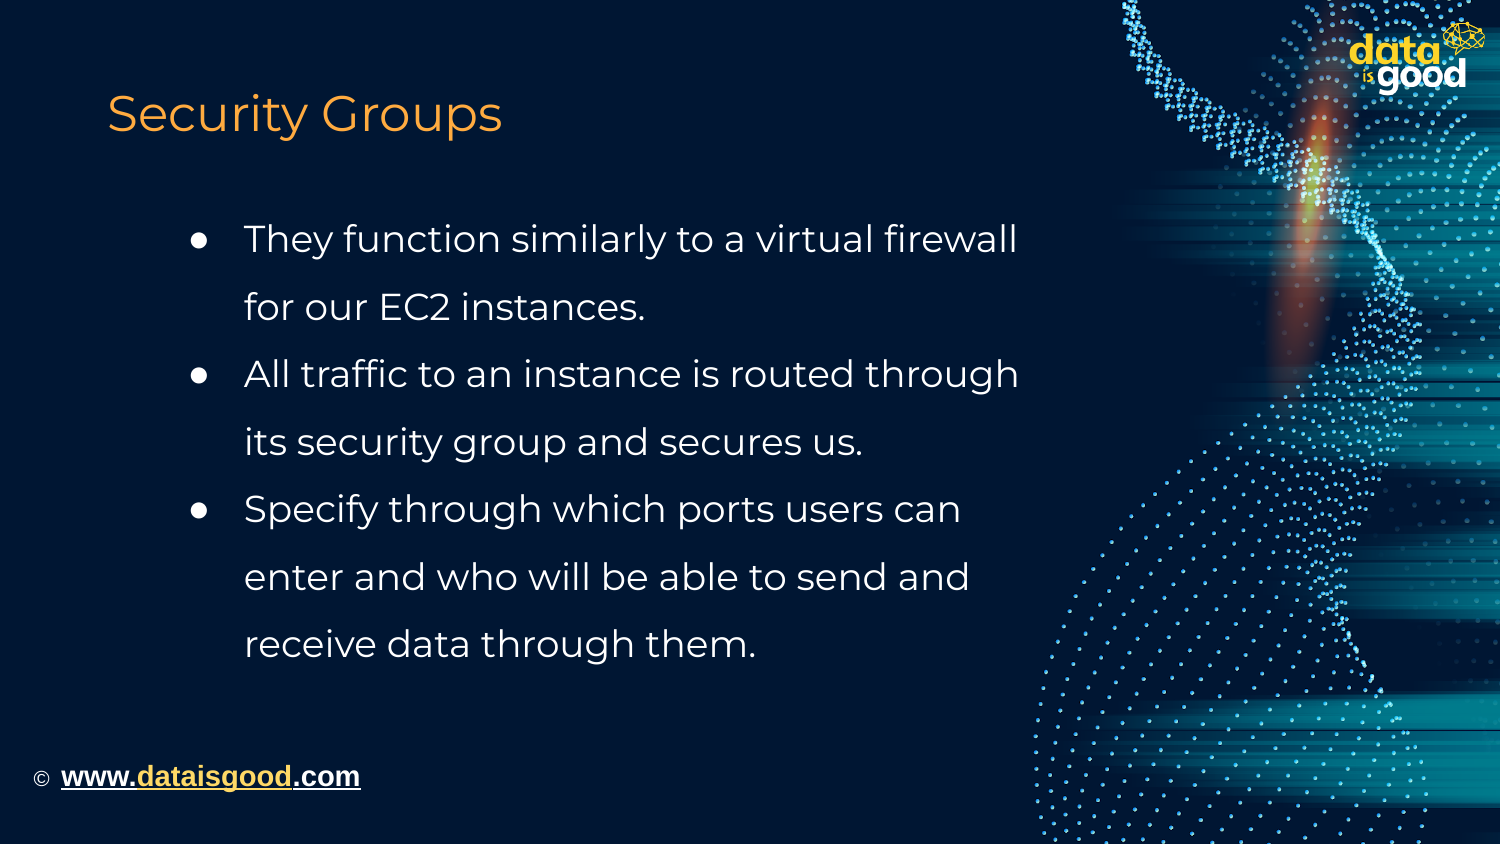

# Security Groups
They function similarly to a virtual firewall for our EC2 instances.
All traffic to an instance is routed through its security group and secures us.
Specify through which ports users can enter and who will be able to send and receive data through them.